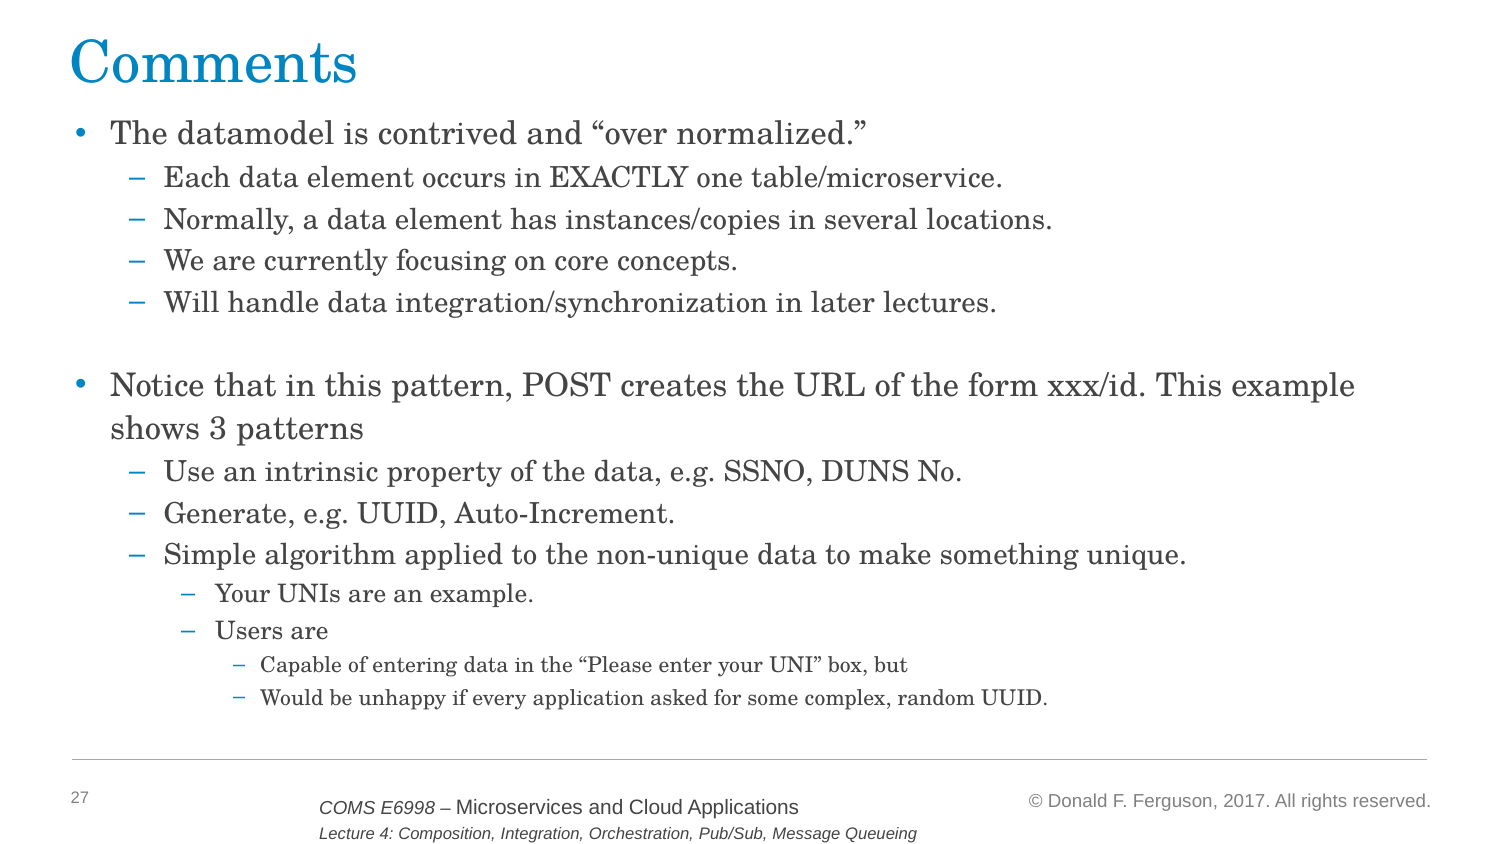

# Comments
The datamodel is contrived and “over normalized.”
Each data element occurs in EXACTLY one table/microservice.
Normally, a data element has instances/copies in several locations.
We are currently focusing on core concepts.
Will handle data integration/synchronization in later lectures.
Notice that in this pattern, POST creates the URL of the form xxx/id. This example shows 3 patterns
Use an intrinsic property of the data, e.g. SSNO, DUNS No.
Generate, e.g. UUID, Auto-Increment.
Simple algorithm applied to the non-unique data to make something unique.
Your UNIs are an example.
Users are
Capable of entering data in the “Please enter your UNI” box, but
Would be unhappy if every application asked for some complex, random UUID.